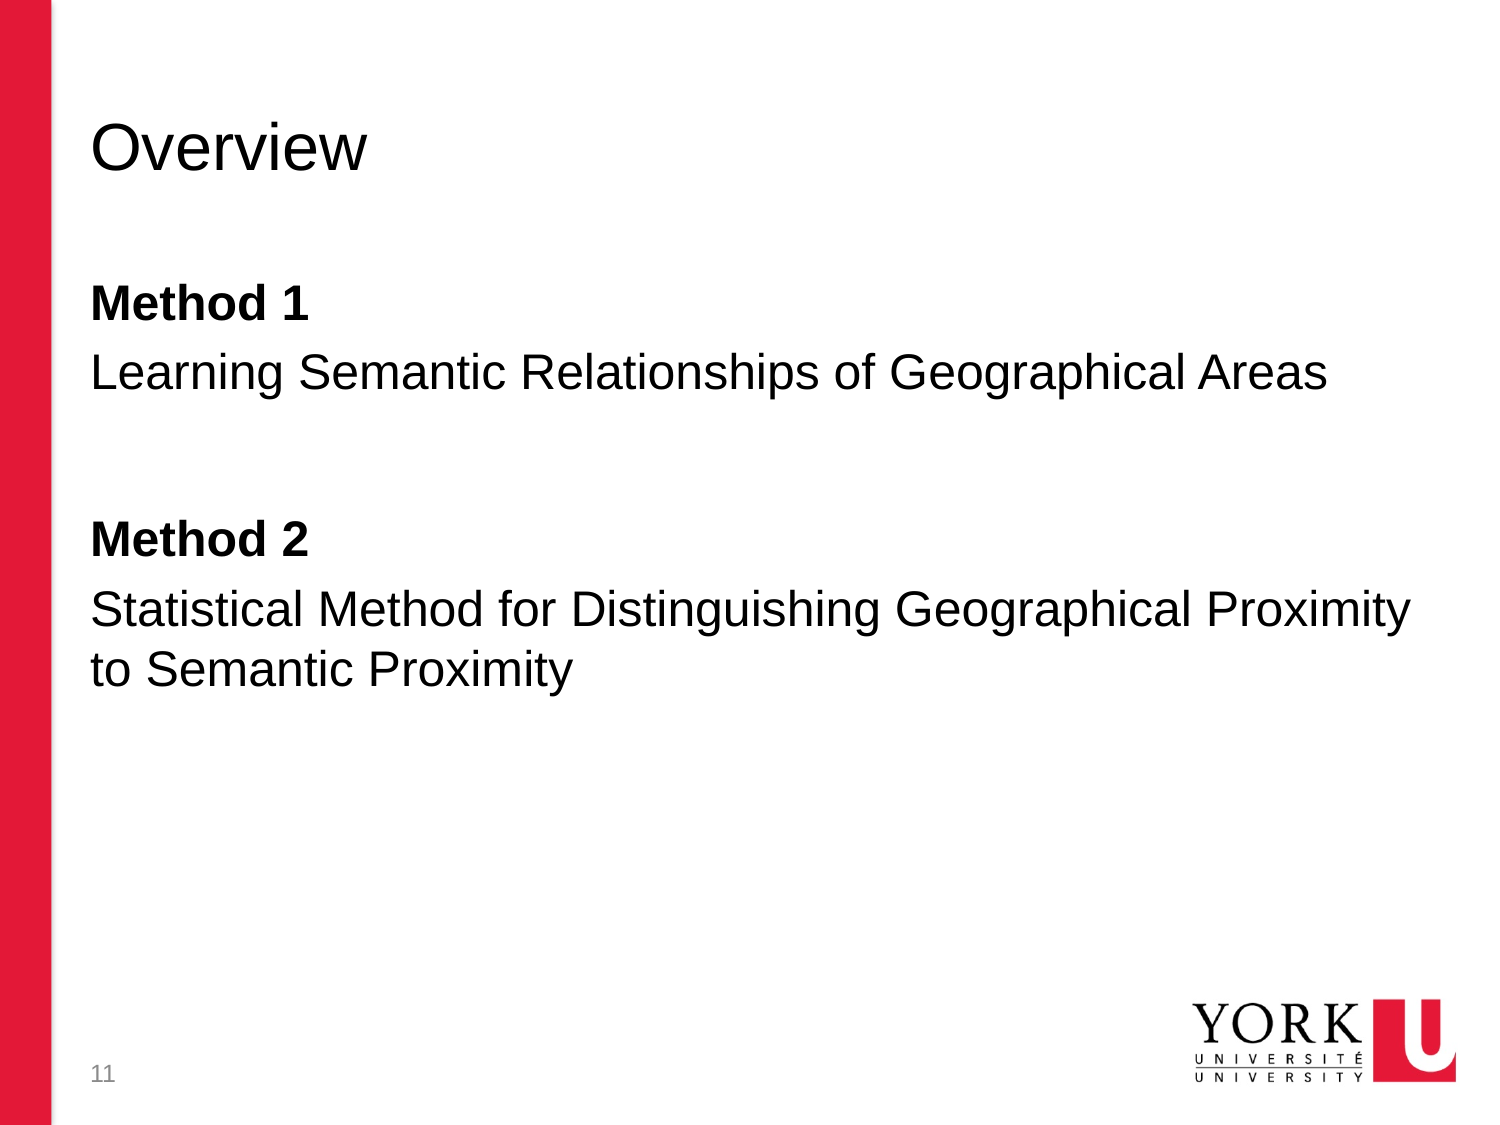

# Overview
Method 1
Learning Semantic Relationships of Geographical Areas
Method 2
Statistical Method for Distinguishing Geographical Proximity to Semantic Proximity
11